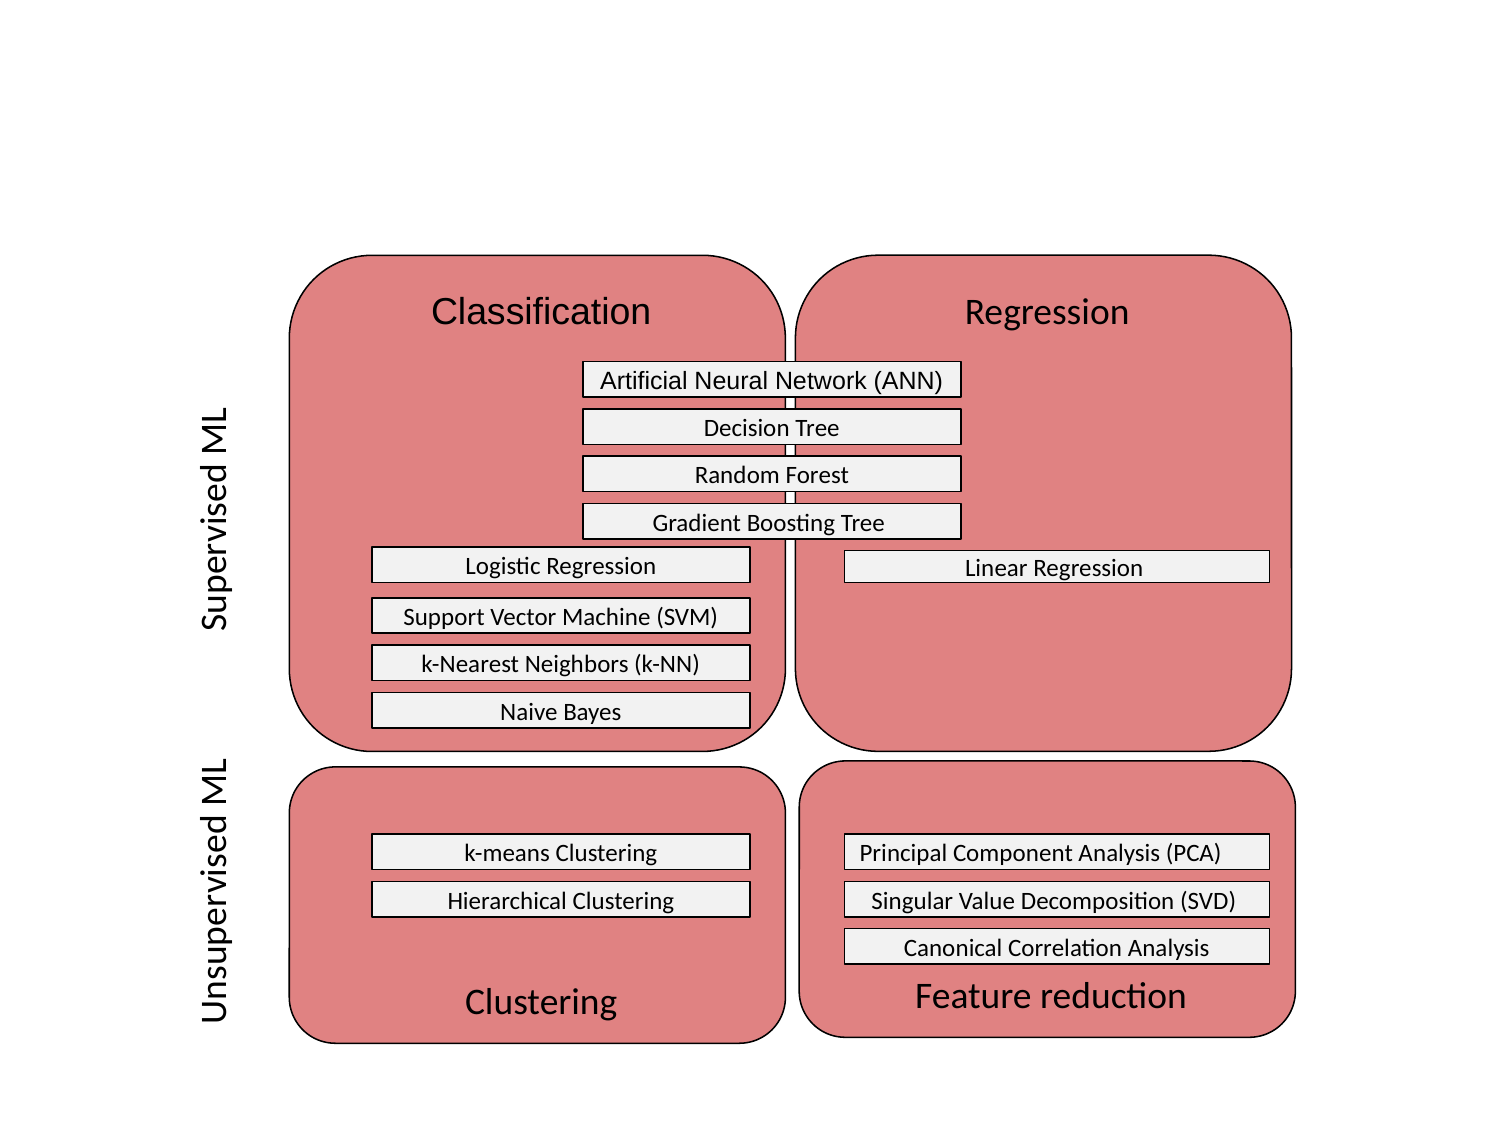

Regression
Classification
Artificial Neural Network (ANN)
Decision Tree
Random Forest
Gradient Boosting Tree
Logistic Regression
Linear Regression
Support Vector Machine (SVM)
Unsupervised ML               Supervised ML
k-Nearest Neighbors (k-NN)
Naive Bayes
Feature reduction
Clustering
Principal Component Analysis (PCA)
k-means Clustering
Hierarchical Clustering
Singular Value Decomposition (SVD)
Canonical Correlation Analysis